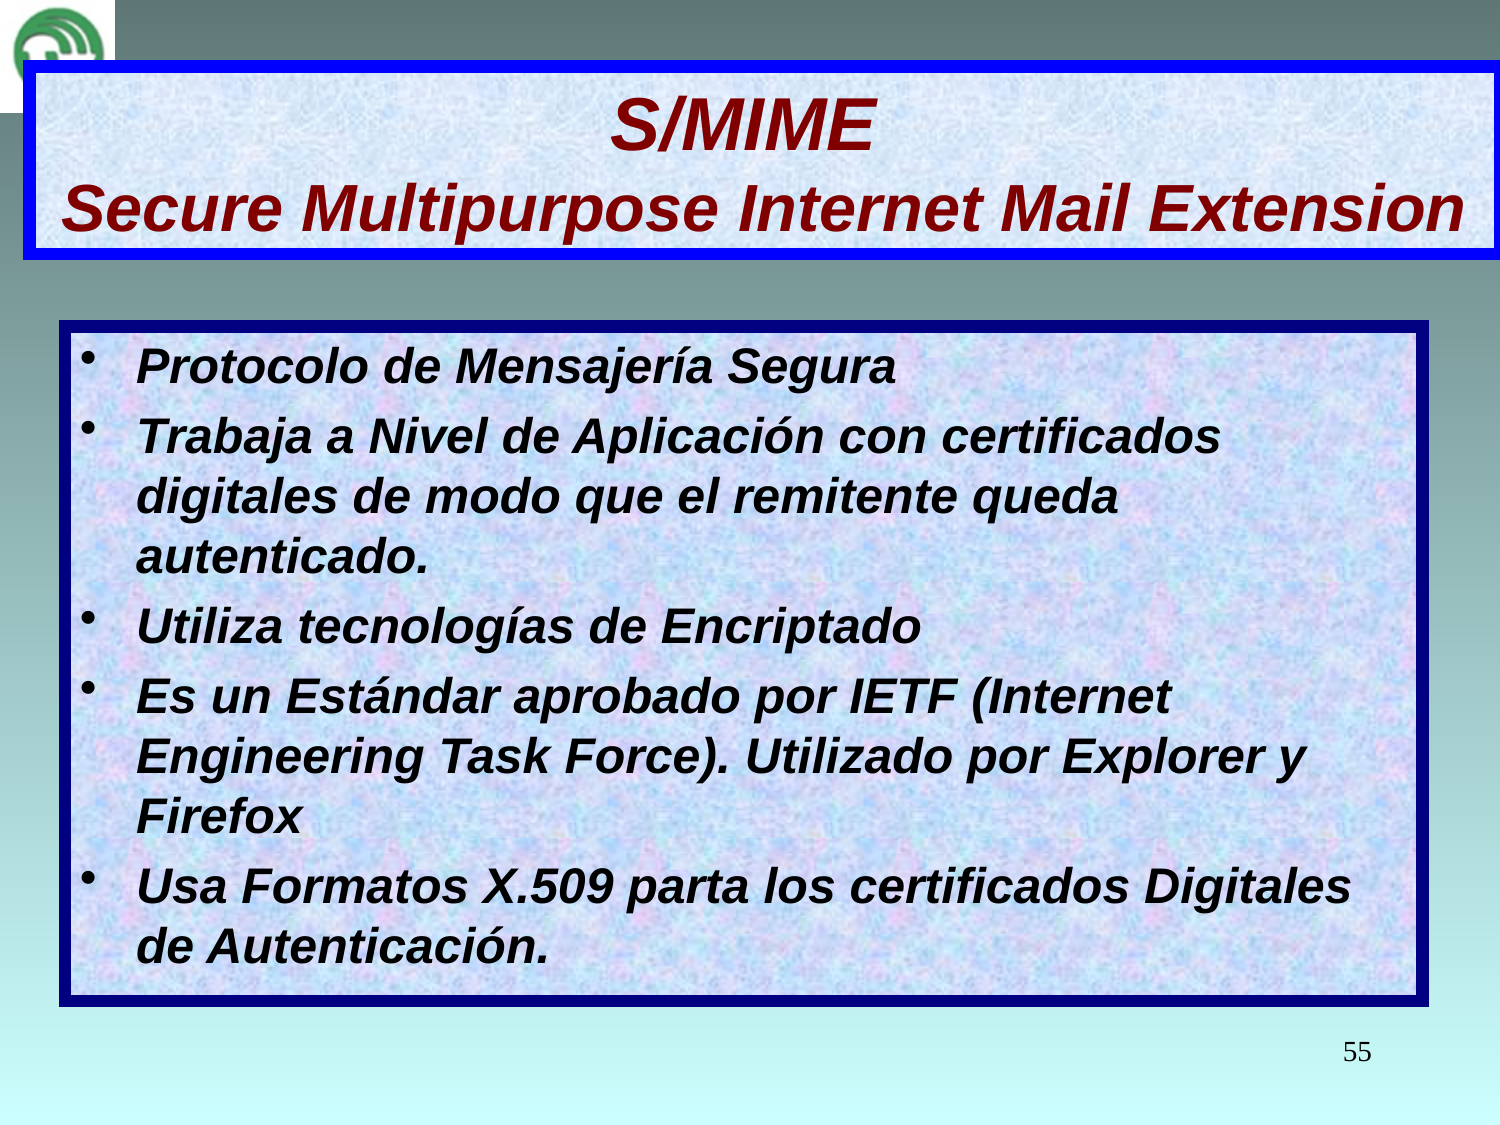

# S/MIME Secure Multipurpose Internet Mail Extension
Protocolo de Mensajería Segura
Trabaja a Nivel de Aplicación con certificados digitales de modo que el remitente queda autenticado.
Utiliza tecnologías de Encriptado
Es un Estándar aprobado por IETF (Internet Engineering Task Force). Utilizado por Explorer y Firefox
Usa Formatos X.509 parta los certificados Digitales de Autenticación.

55